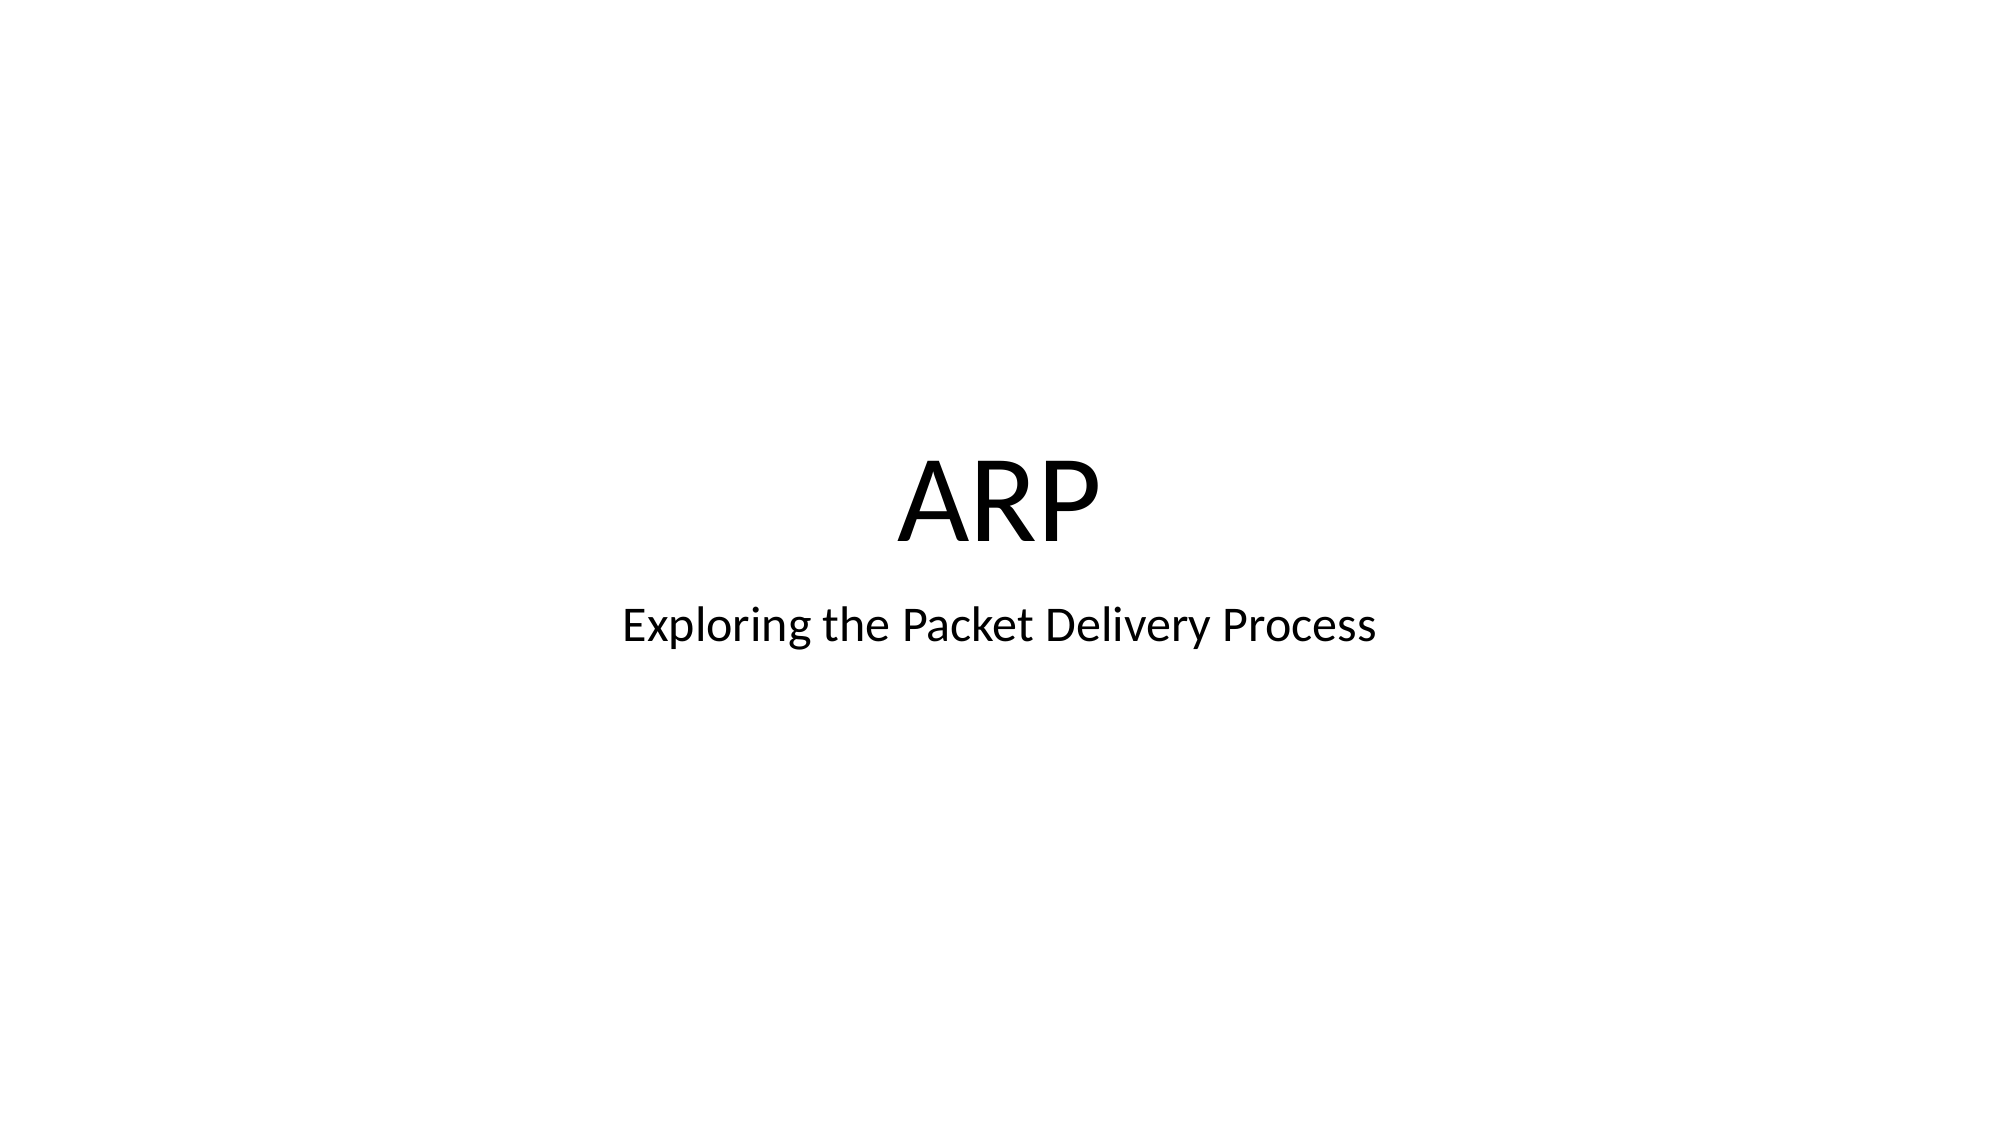

# ARP
Exploring the Packet Delivery Process